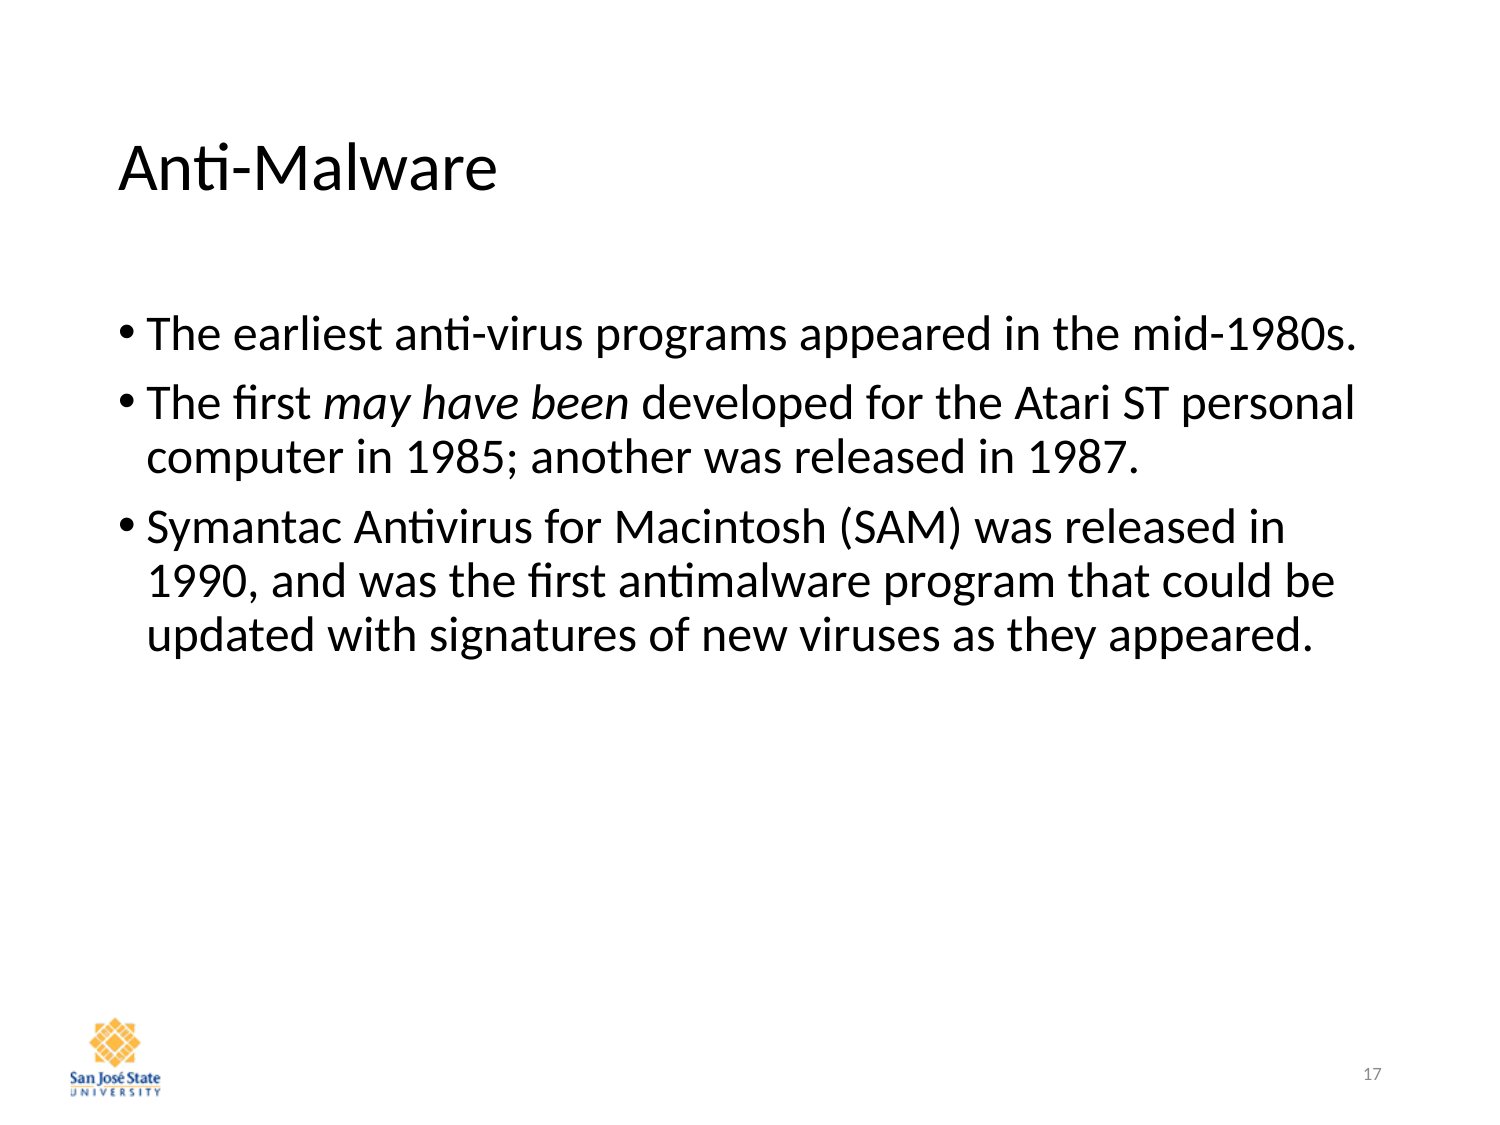

# Anti-Malware
The earliest anti-virus programs appeared in the mid-1980s.
The first may have been developed for the Atari ST personal computer in 1985; another was released in 1987.
Symantac Antivirus for Macintosh (SAM) was released in 1990, and was the first antimalware program that could be updated with signatures of new viruses as they appeared.
17